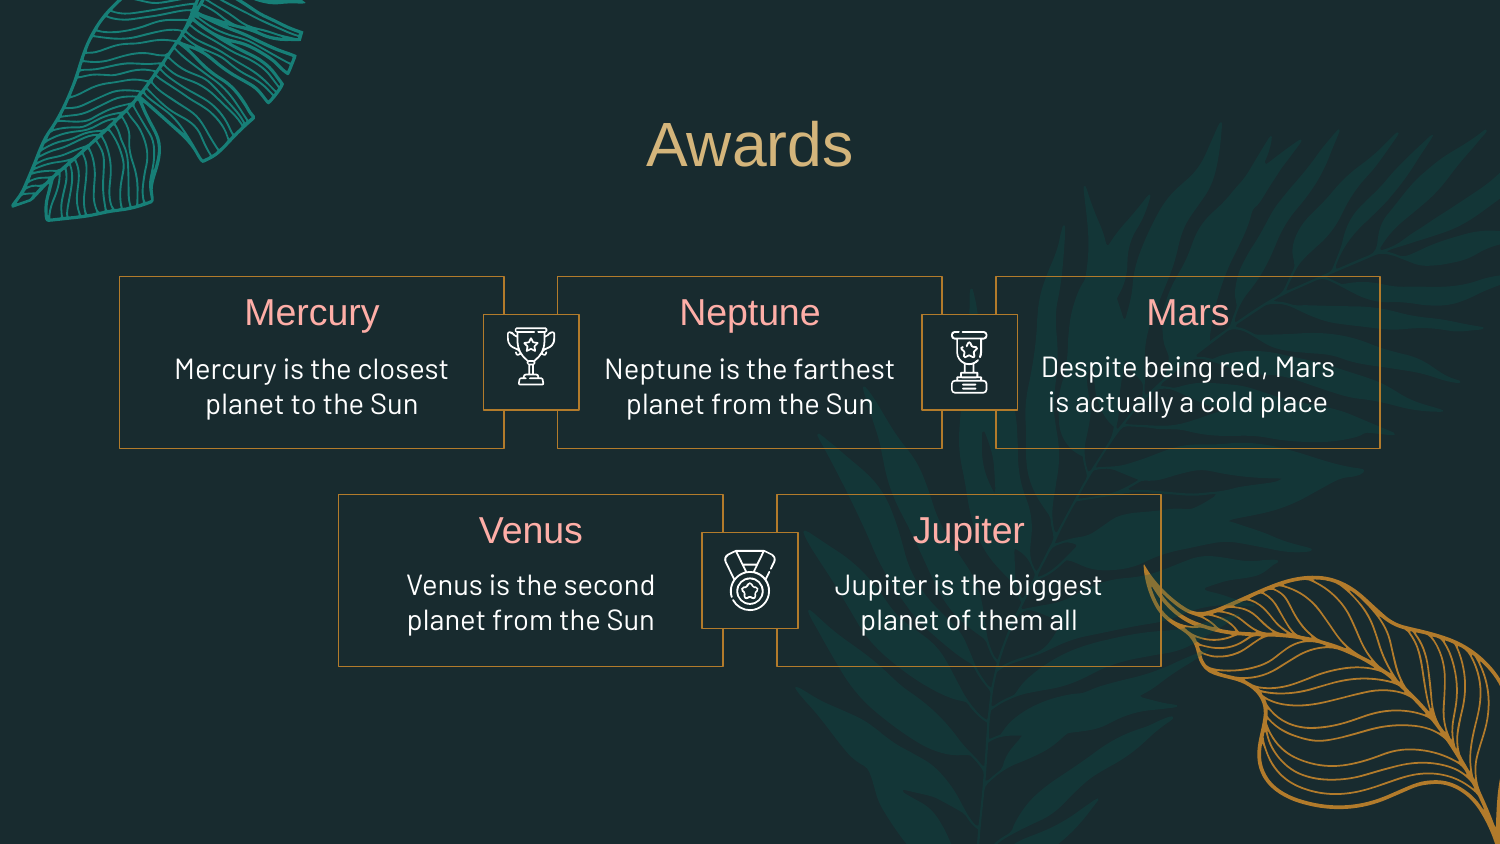

Awards

Mars
Neptune
# Mercury

Despite being red, Mars is actually a cold place
Mercury is the closest planet to the Sun
Neptune is the farthest planet from the Sun

Venus
Jupiter

Venus is the second planet from the Sun
Jupiter is the biggest planet of them all